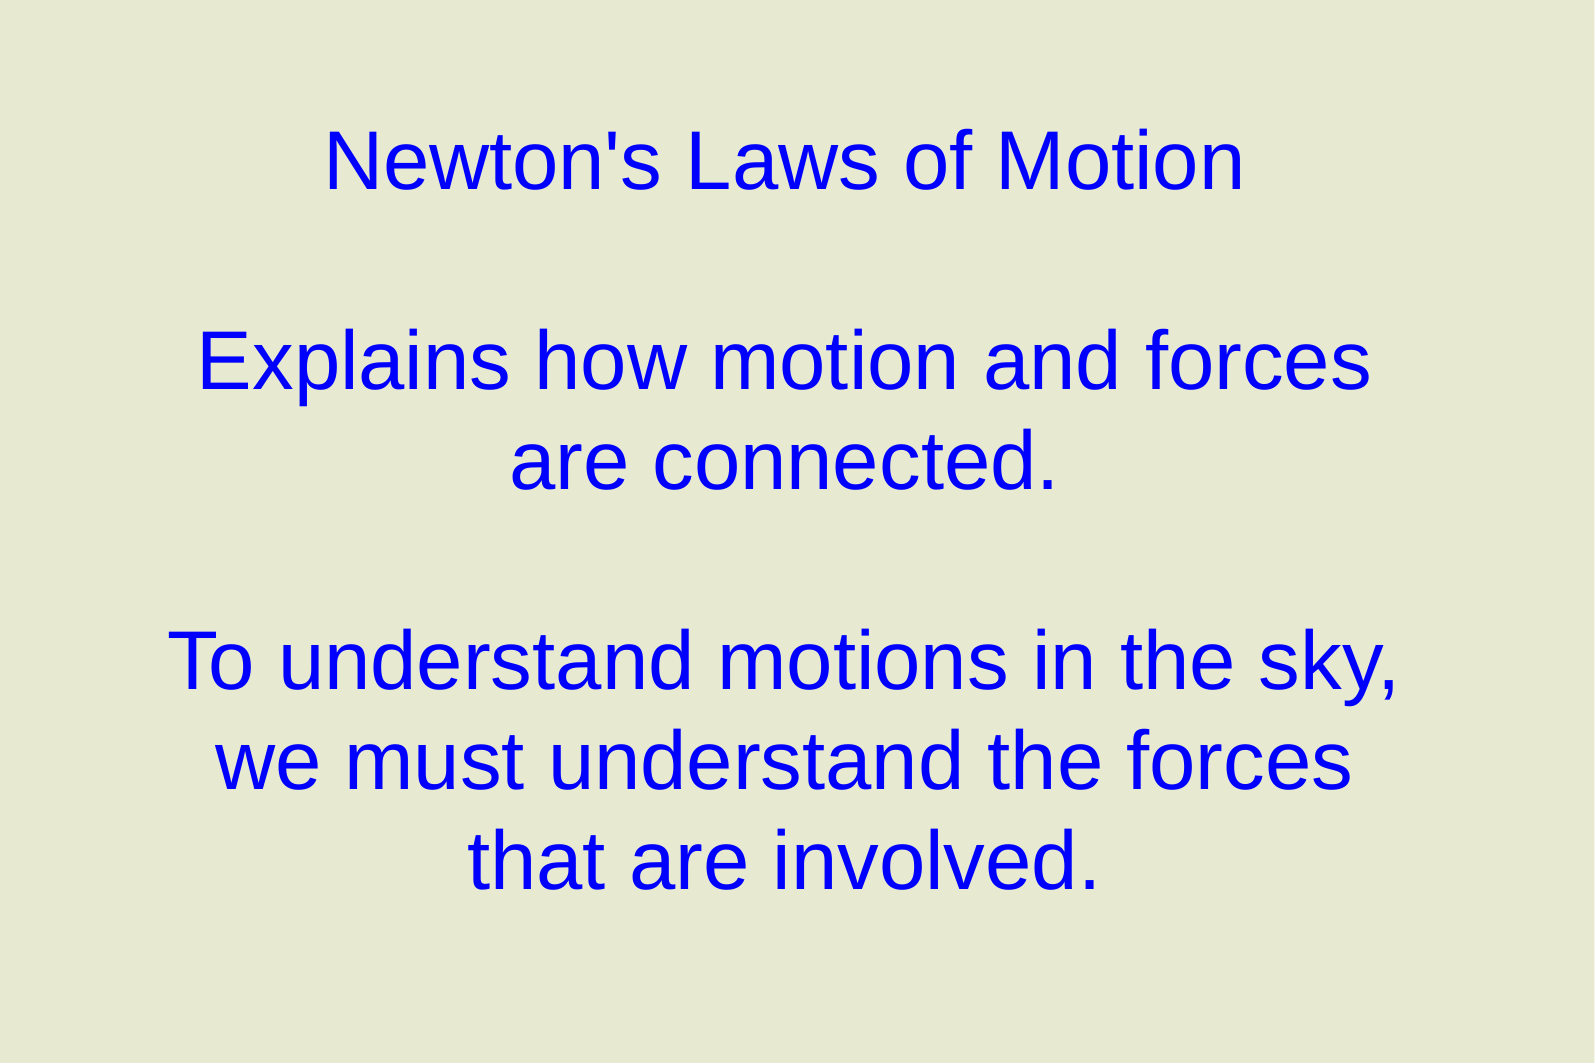

Newton's Laws of Motion

Explains how motion and forces are connected.

To understand motions in the sky, we must understand the forces that are involved.